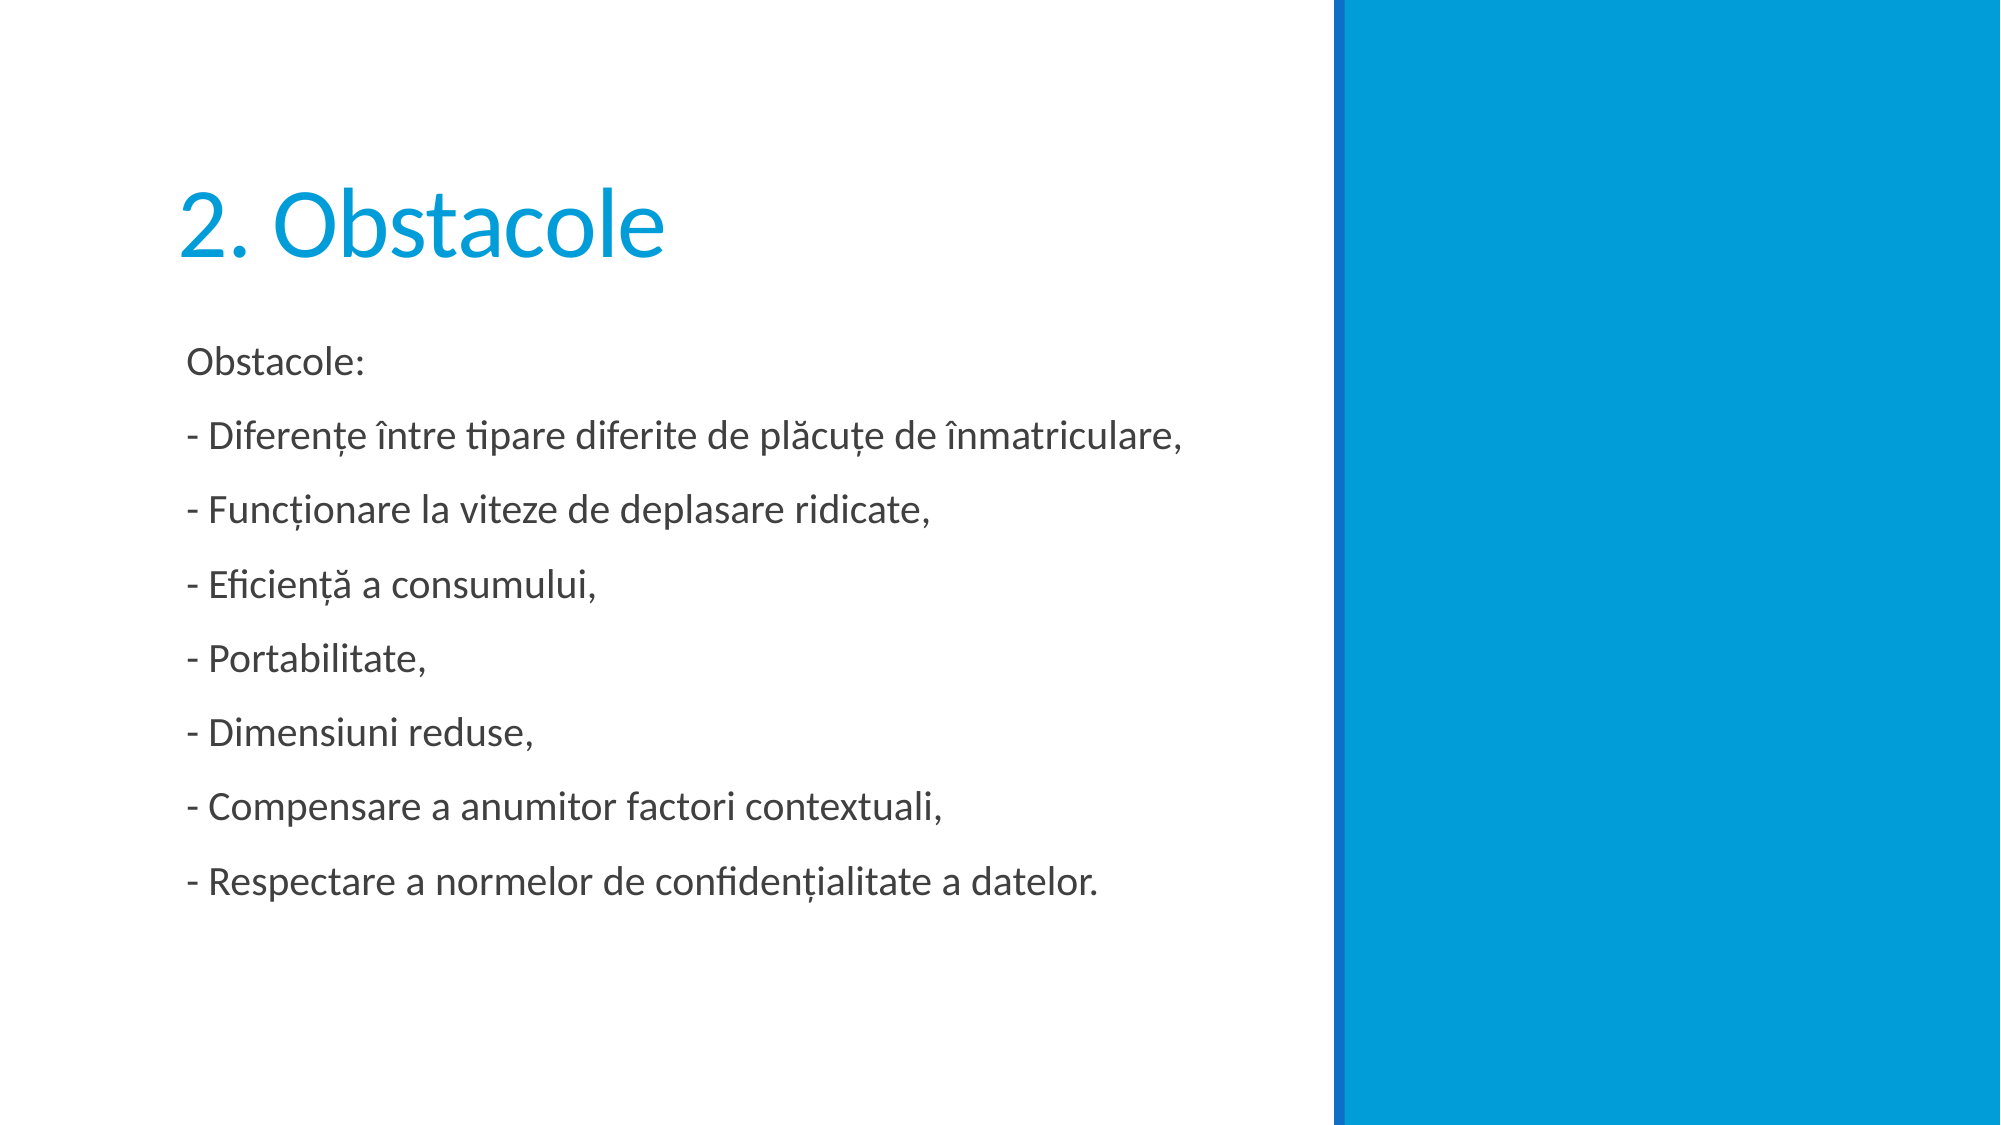

# 2. Obstacole
Obstacole:
- Diferențe între tipare diferite de plăcuțe de înmatriculare,
- Funcționare la viteze de deplasare ridicate,
- Eficiență a consumului,
- Portabilitate,
- Dimensiuni reduse,
- Compensare a anumitor factori contextuali,
- Respectare a normelor de confidențialitate a datelor.